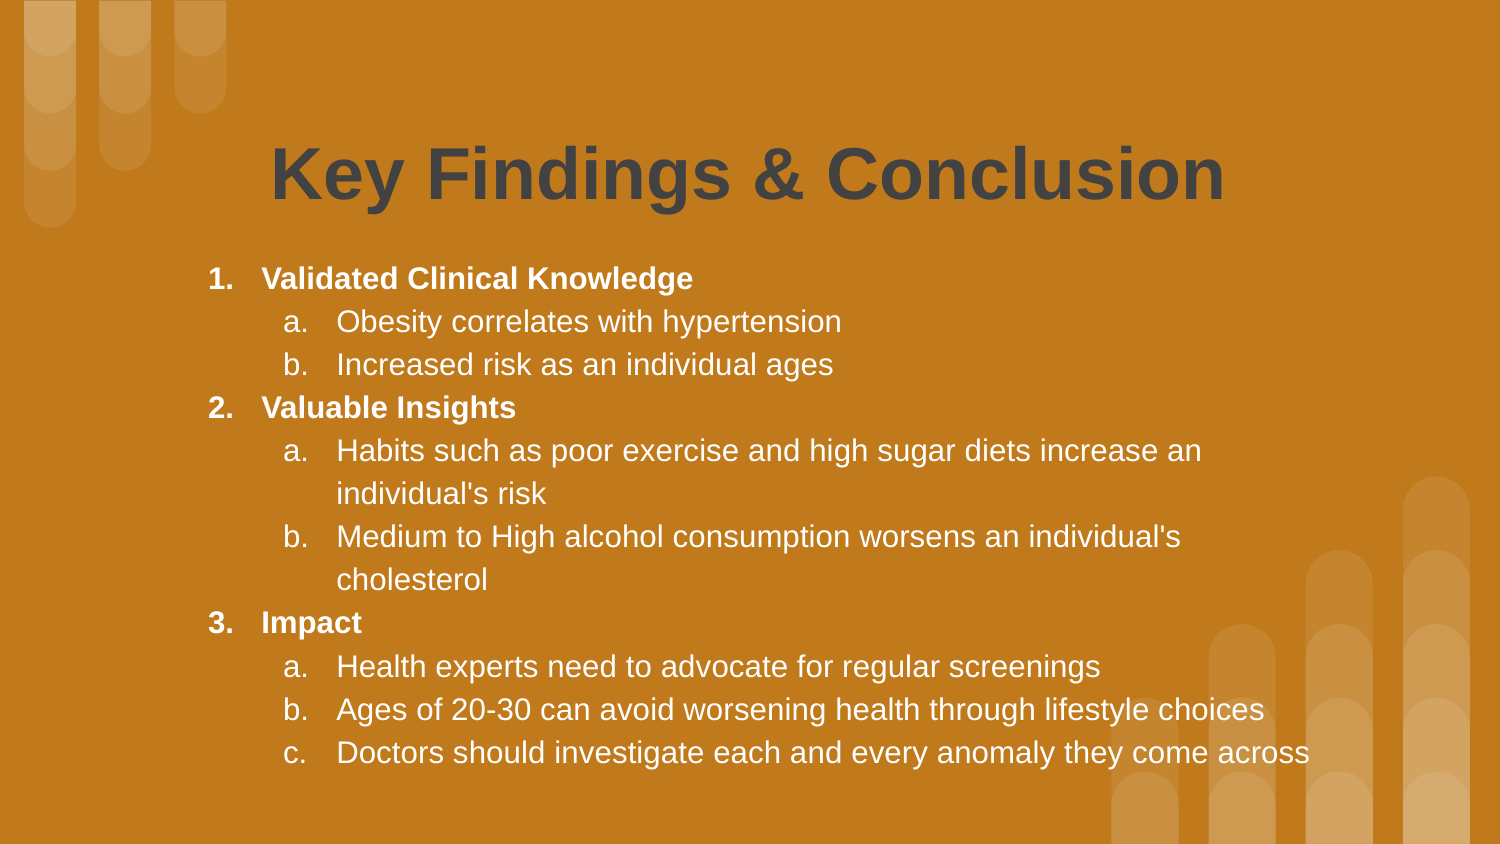

# Key Findings & Conclusion
Validated Clinical Knowledge
Obesity correlates with hypertension
Increased risk as an individual ages
Valuable Insights
Habits such as poor exercise and high sugar diets increase an individual's risk
Medium to High alcohol consumption worsens an individual's cholesterol
Impact
Health experts need to advocate for regular screenings
Ages of 20-30 can avoid worsening health through lifestyle choices
Doctors should investigate each and every anomaly they come across